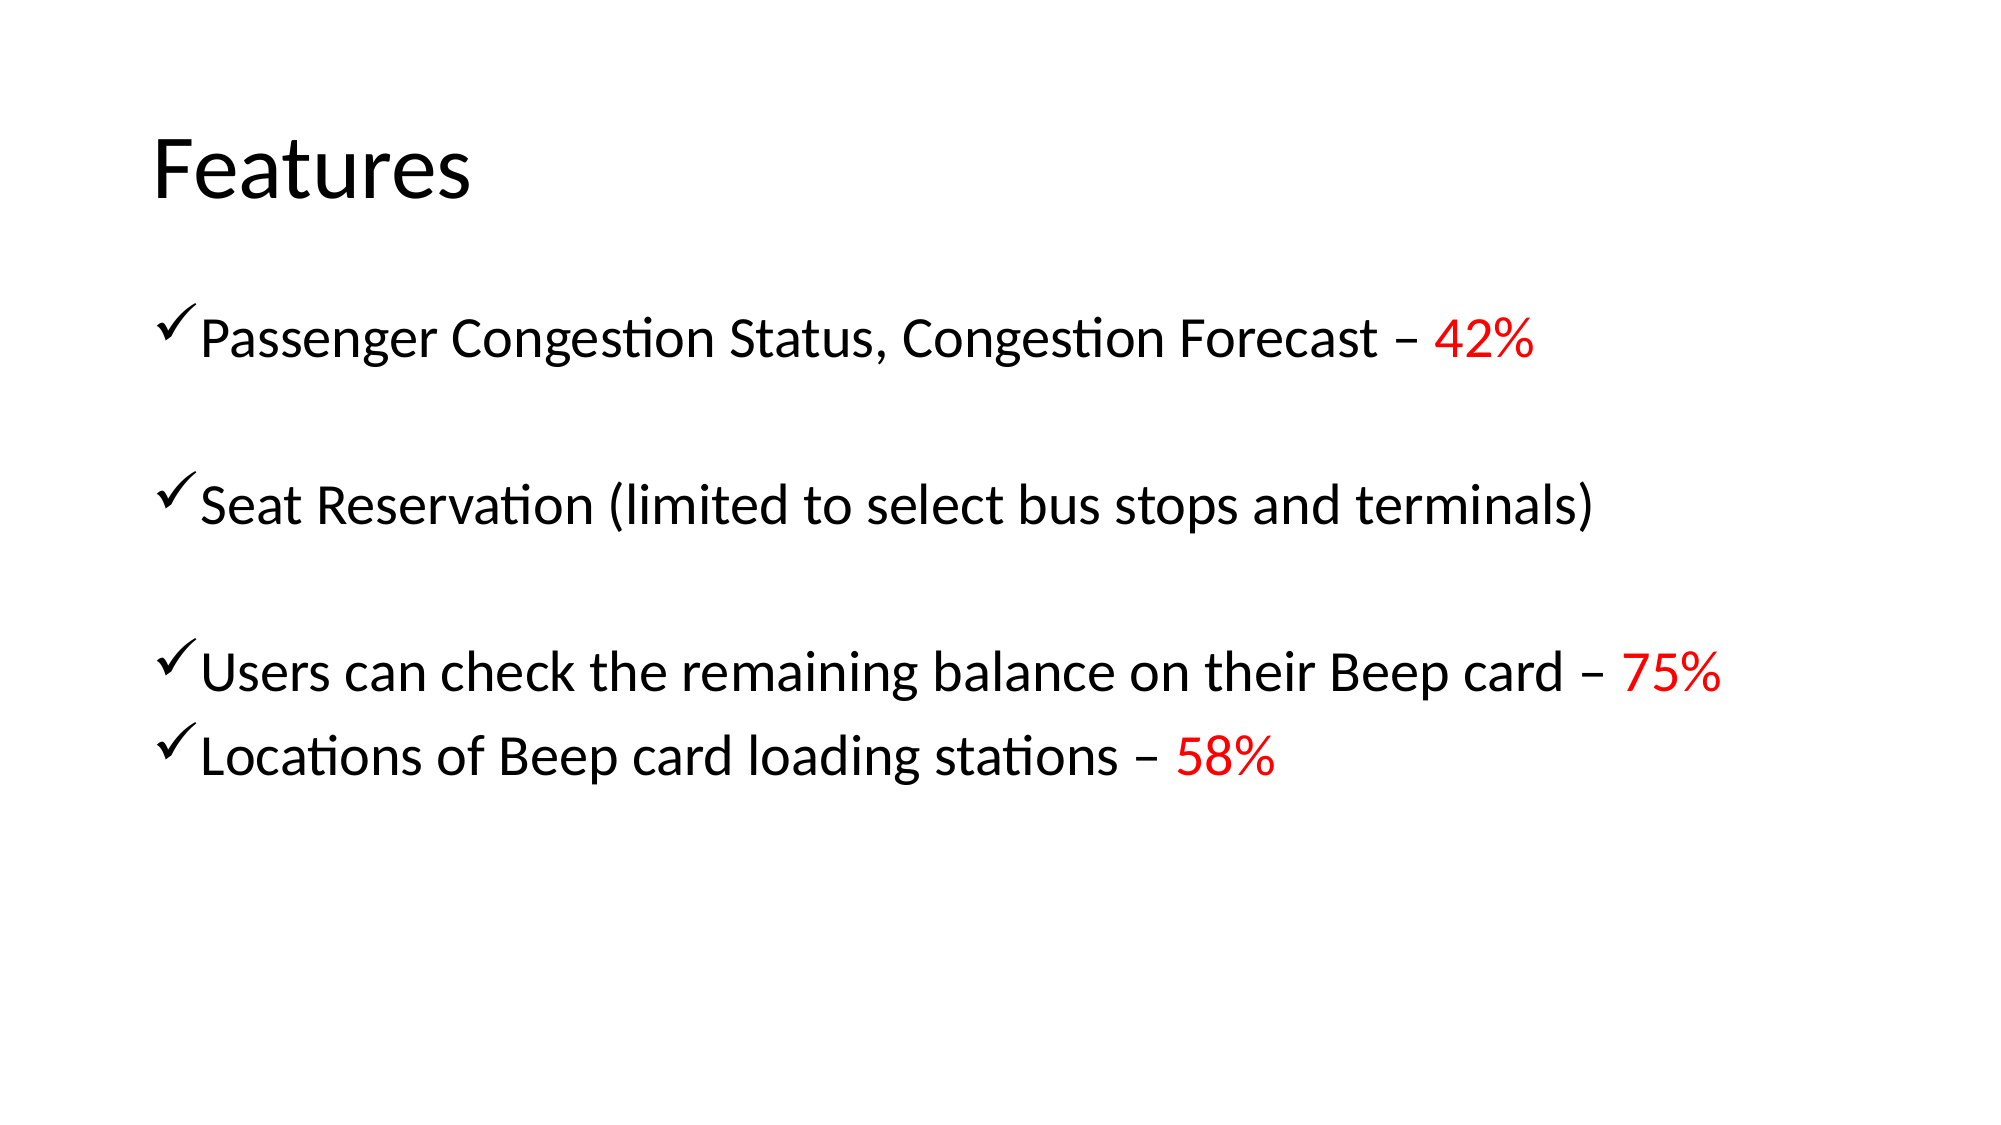

# Features
Passenger Congestion Status, Congestion Forecast – 42%

Seat Reservation (limited to select bus stops and terminals)

Users can check the remaining balance on their Beep card – 75%
Locations of Beep card loading stations – 58%